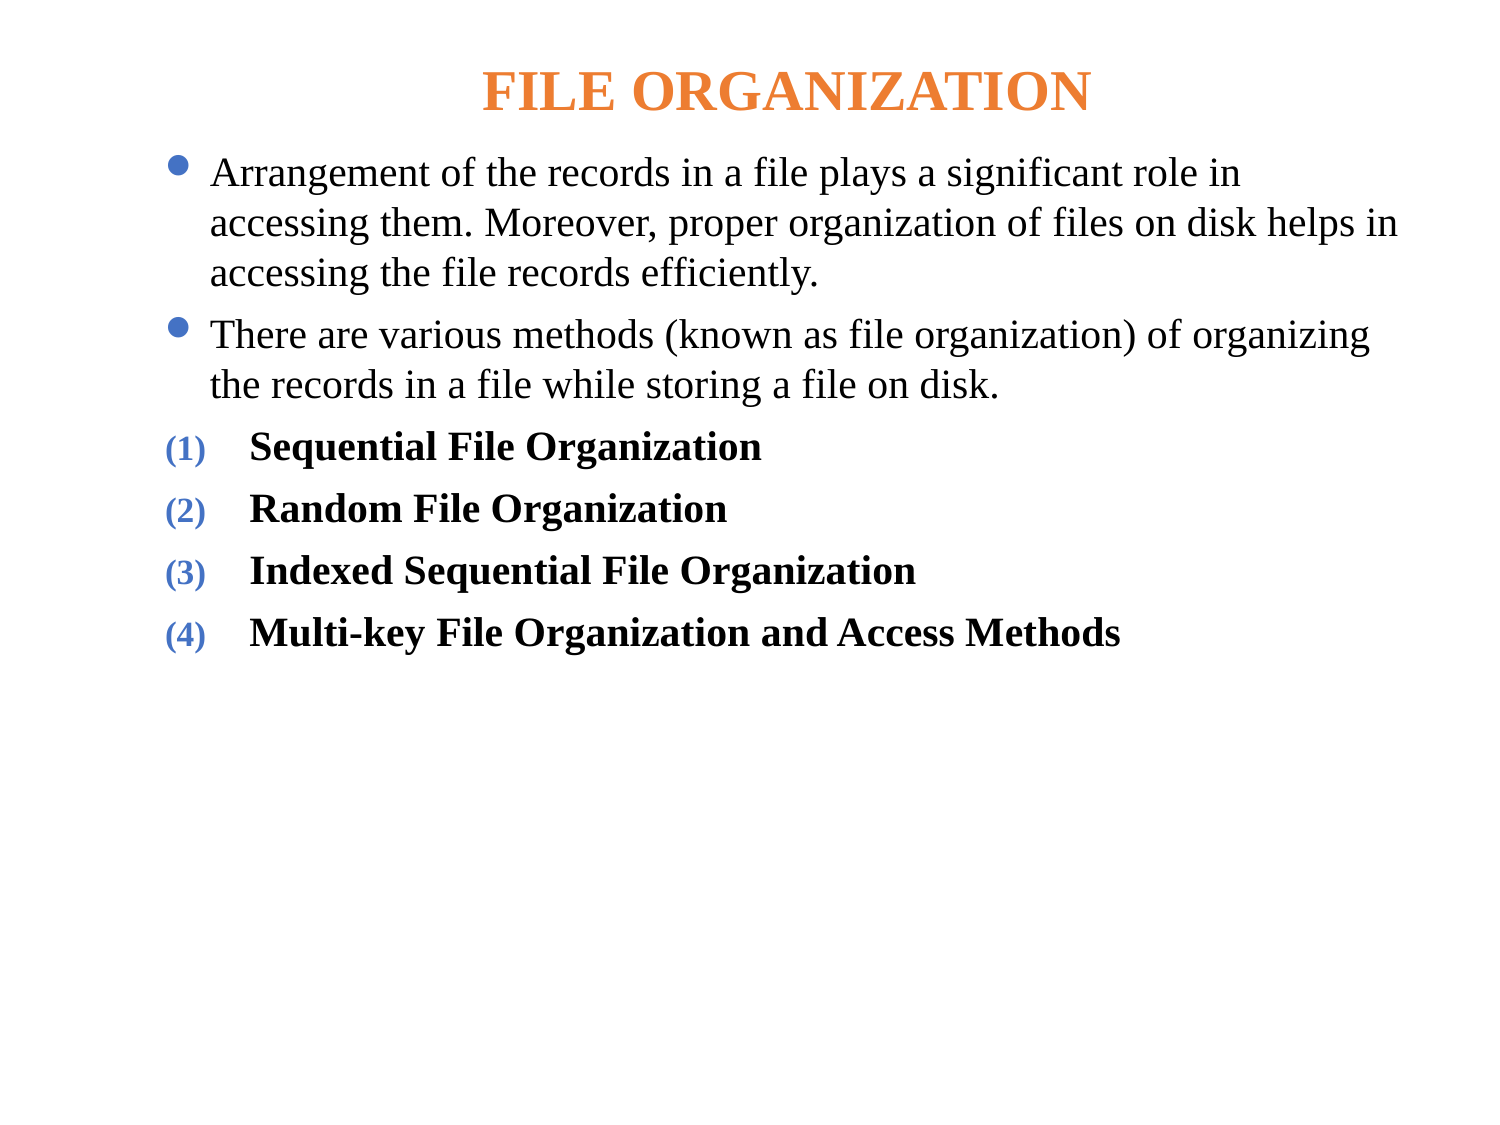

# FILE ORGANIZATION
Arrangement of the records in a file plays a significant role in accessing them. Moreover, proper organization of files on disk helps in accessing the file records efficiently.
There are various methods (known as file organization) of organizing the records in a file while storing a file on disk.
Sequential File Organization
Random File Organization
Indexed Sequential File Organization
Multi-key File Organization and Access Methods